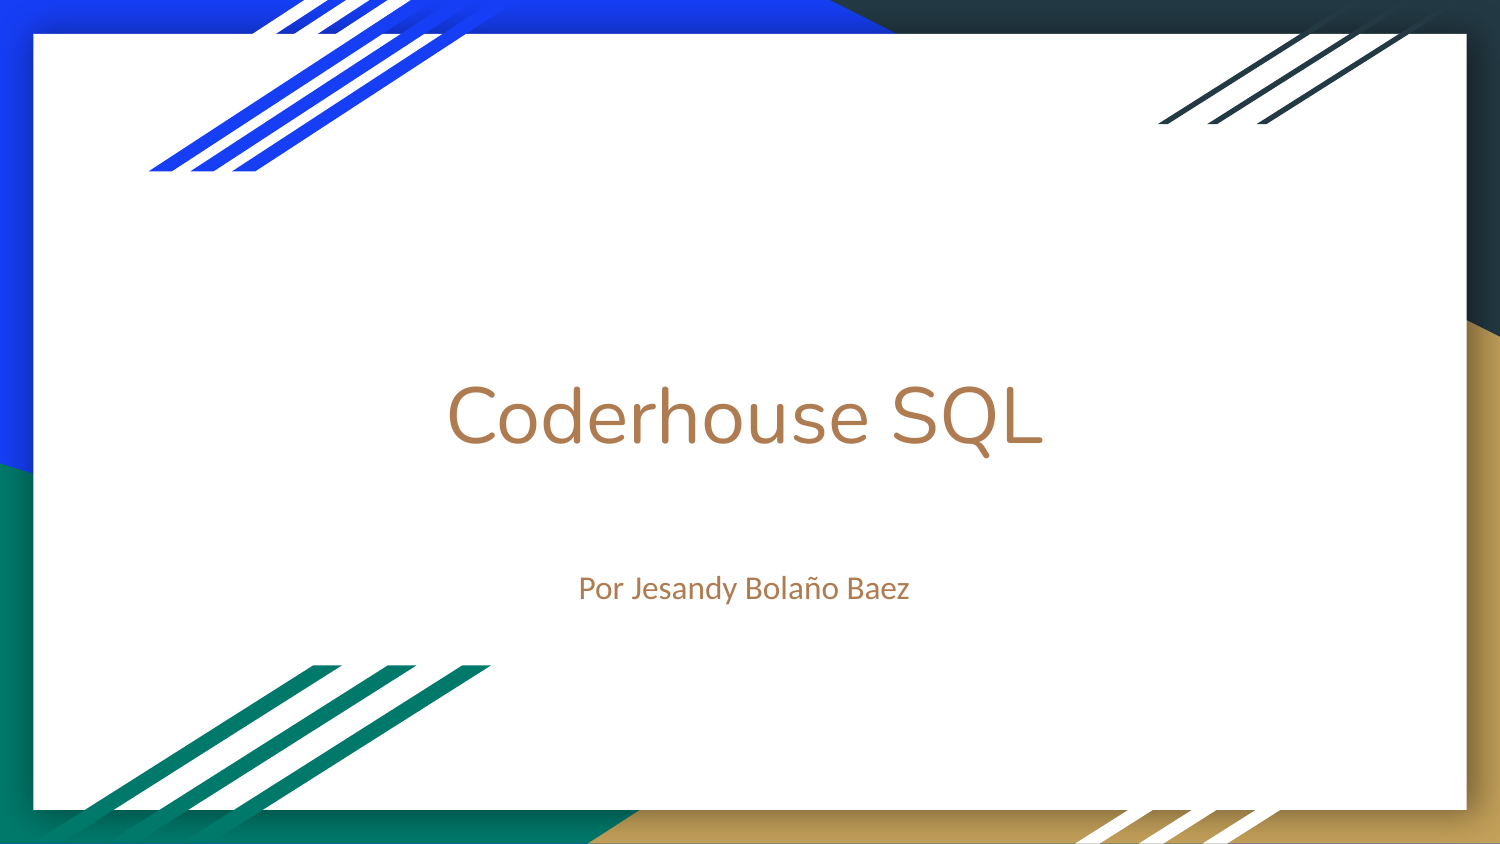

# Coderhouse SQL
Por Jesandy Bolaño Baez